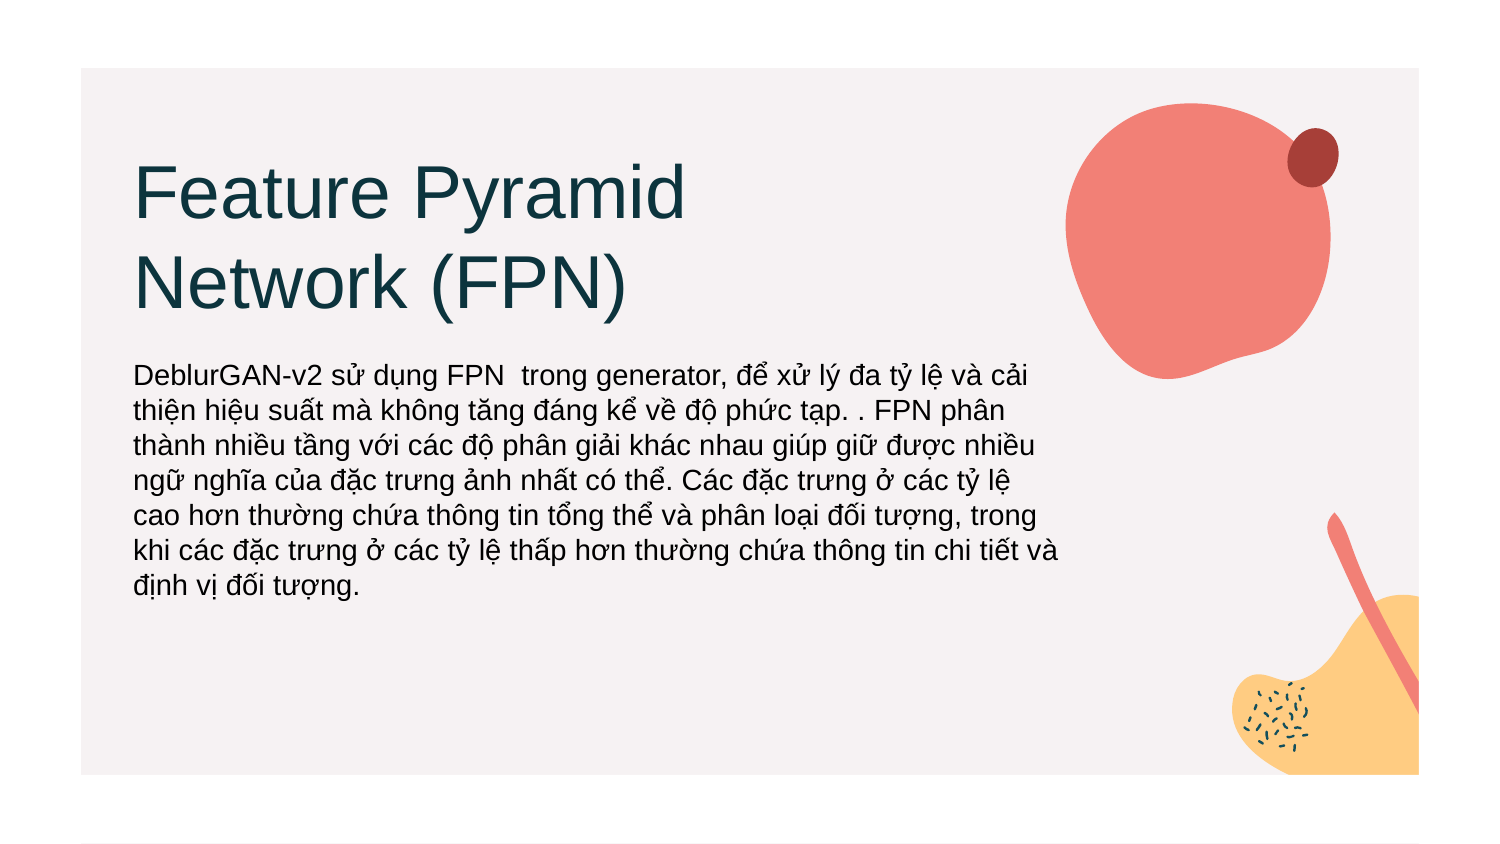

# Feature Pyramid Network (FPN)
DeblurGAN-v2 sử dụng FPN  trong generator, để xử lý đa tỷ lệ và cải thiện hiệu suất mà không tăng đáng kể về độ phức tạp. . FPN phân thành nhiều tầng với các độ phân giải khác nhau giúp giữ được nhiều ngữ nghĩa của đặc trưng ảnh nhất có thể. Các đặc trưng ở các tỷ lệ cao hơn thường chứa thông tin tổng thể và phân loại đối tượng, trong khi các đặc trưng ở các tỷ lệ thấp hơn thường chứa thông tin chi tiết và định vị đối tượng.